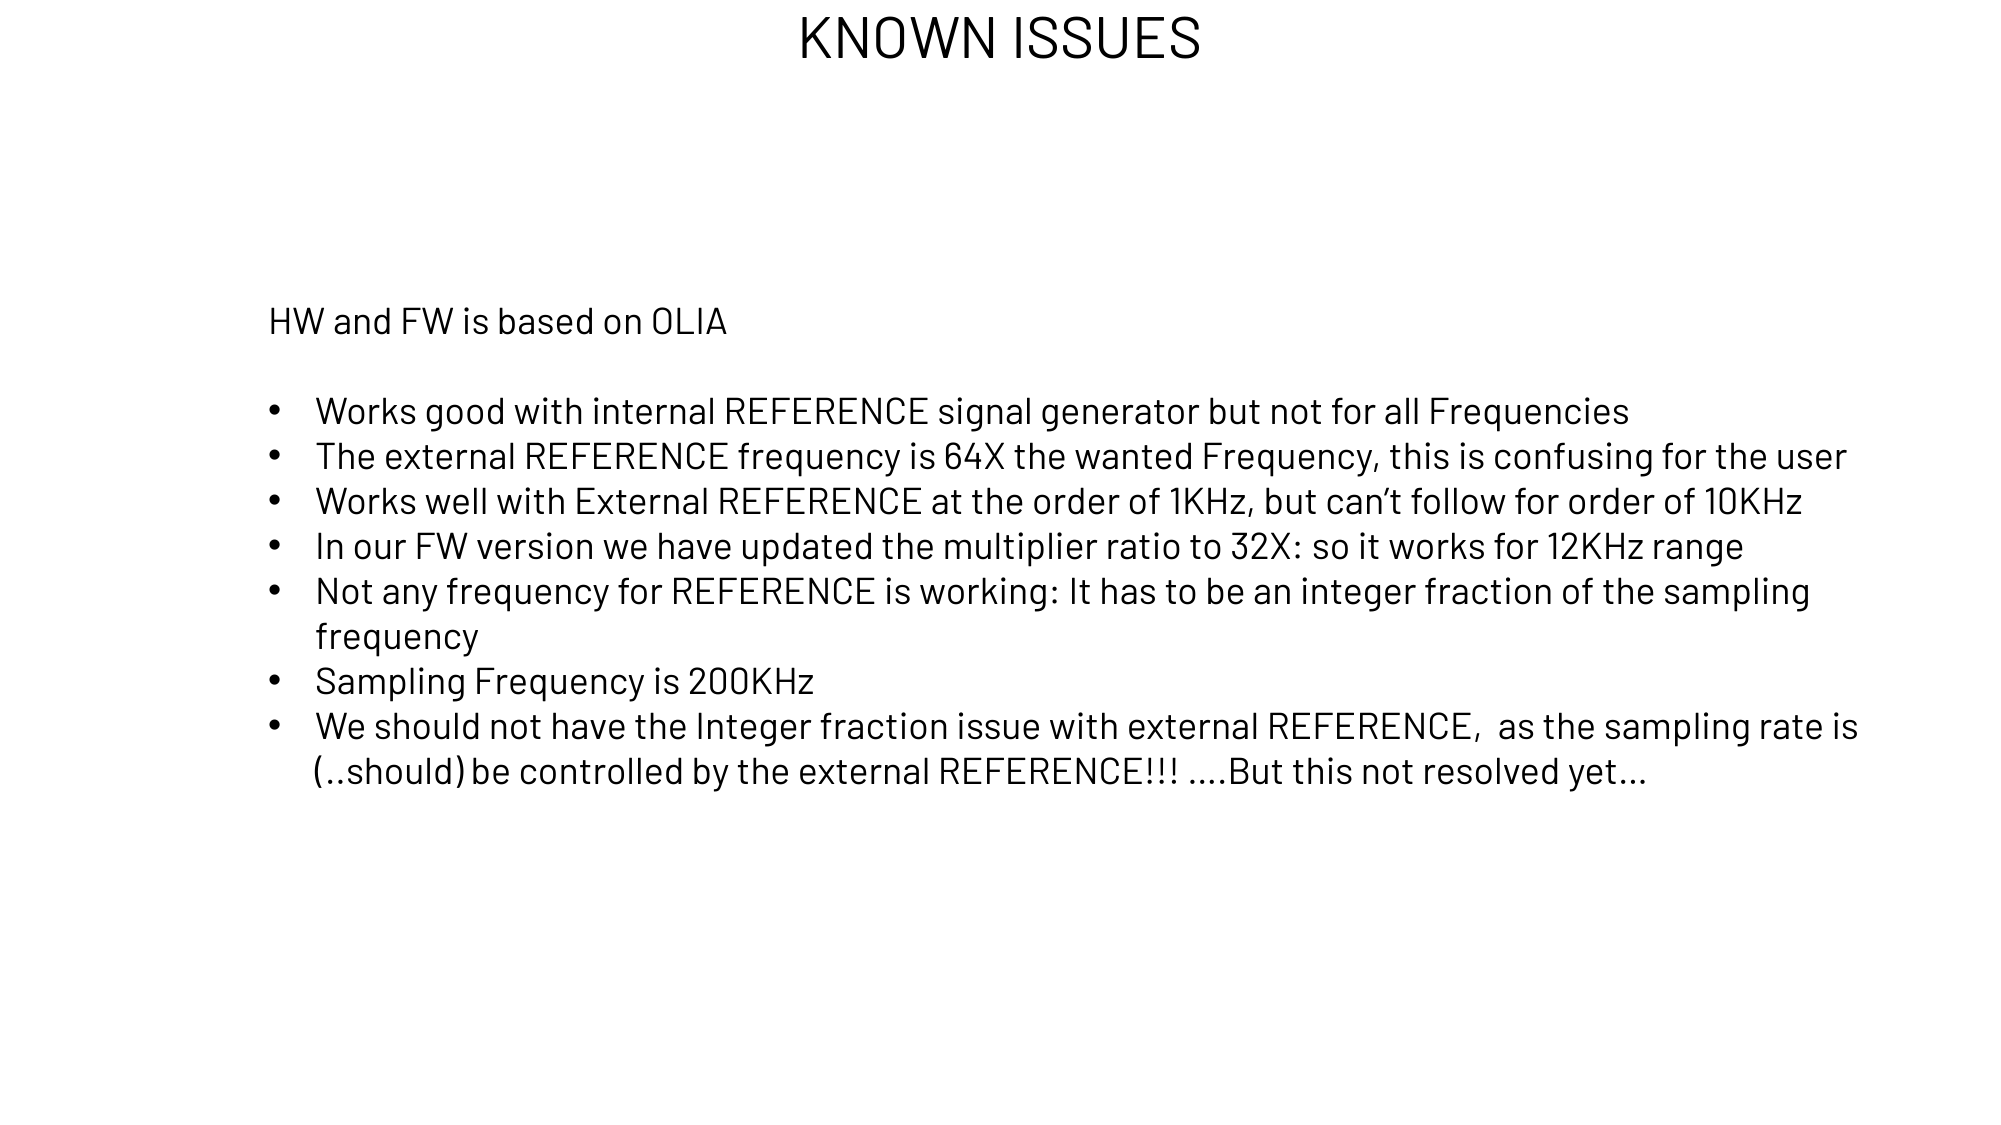

# KNOWN ISSUES
HW and FW is based on OLIA

Works good with internal REFERENCE signal generator but not for all Frequencies
The external REFERENCE frequency is 64X the wanted Frequency, this is confusing for the user
Works well with External REFERENCE at the order of 1KHz, but can’t follow for order of 10KHz
In our FW version we have updated the multiplier ratio to 32X: so it works for 12KHz range
Not any frequency for REFERENCE is working: It has to be an integer fraction of the sampling frequency
Sampling Frequency is 200KHz
We should not have the Integer fraction issue with external REFERENCE,  as the sampling rate is (..should) be controlled by the external REFERENCE!!! ….But this not resolved yet…